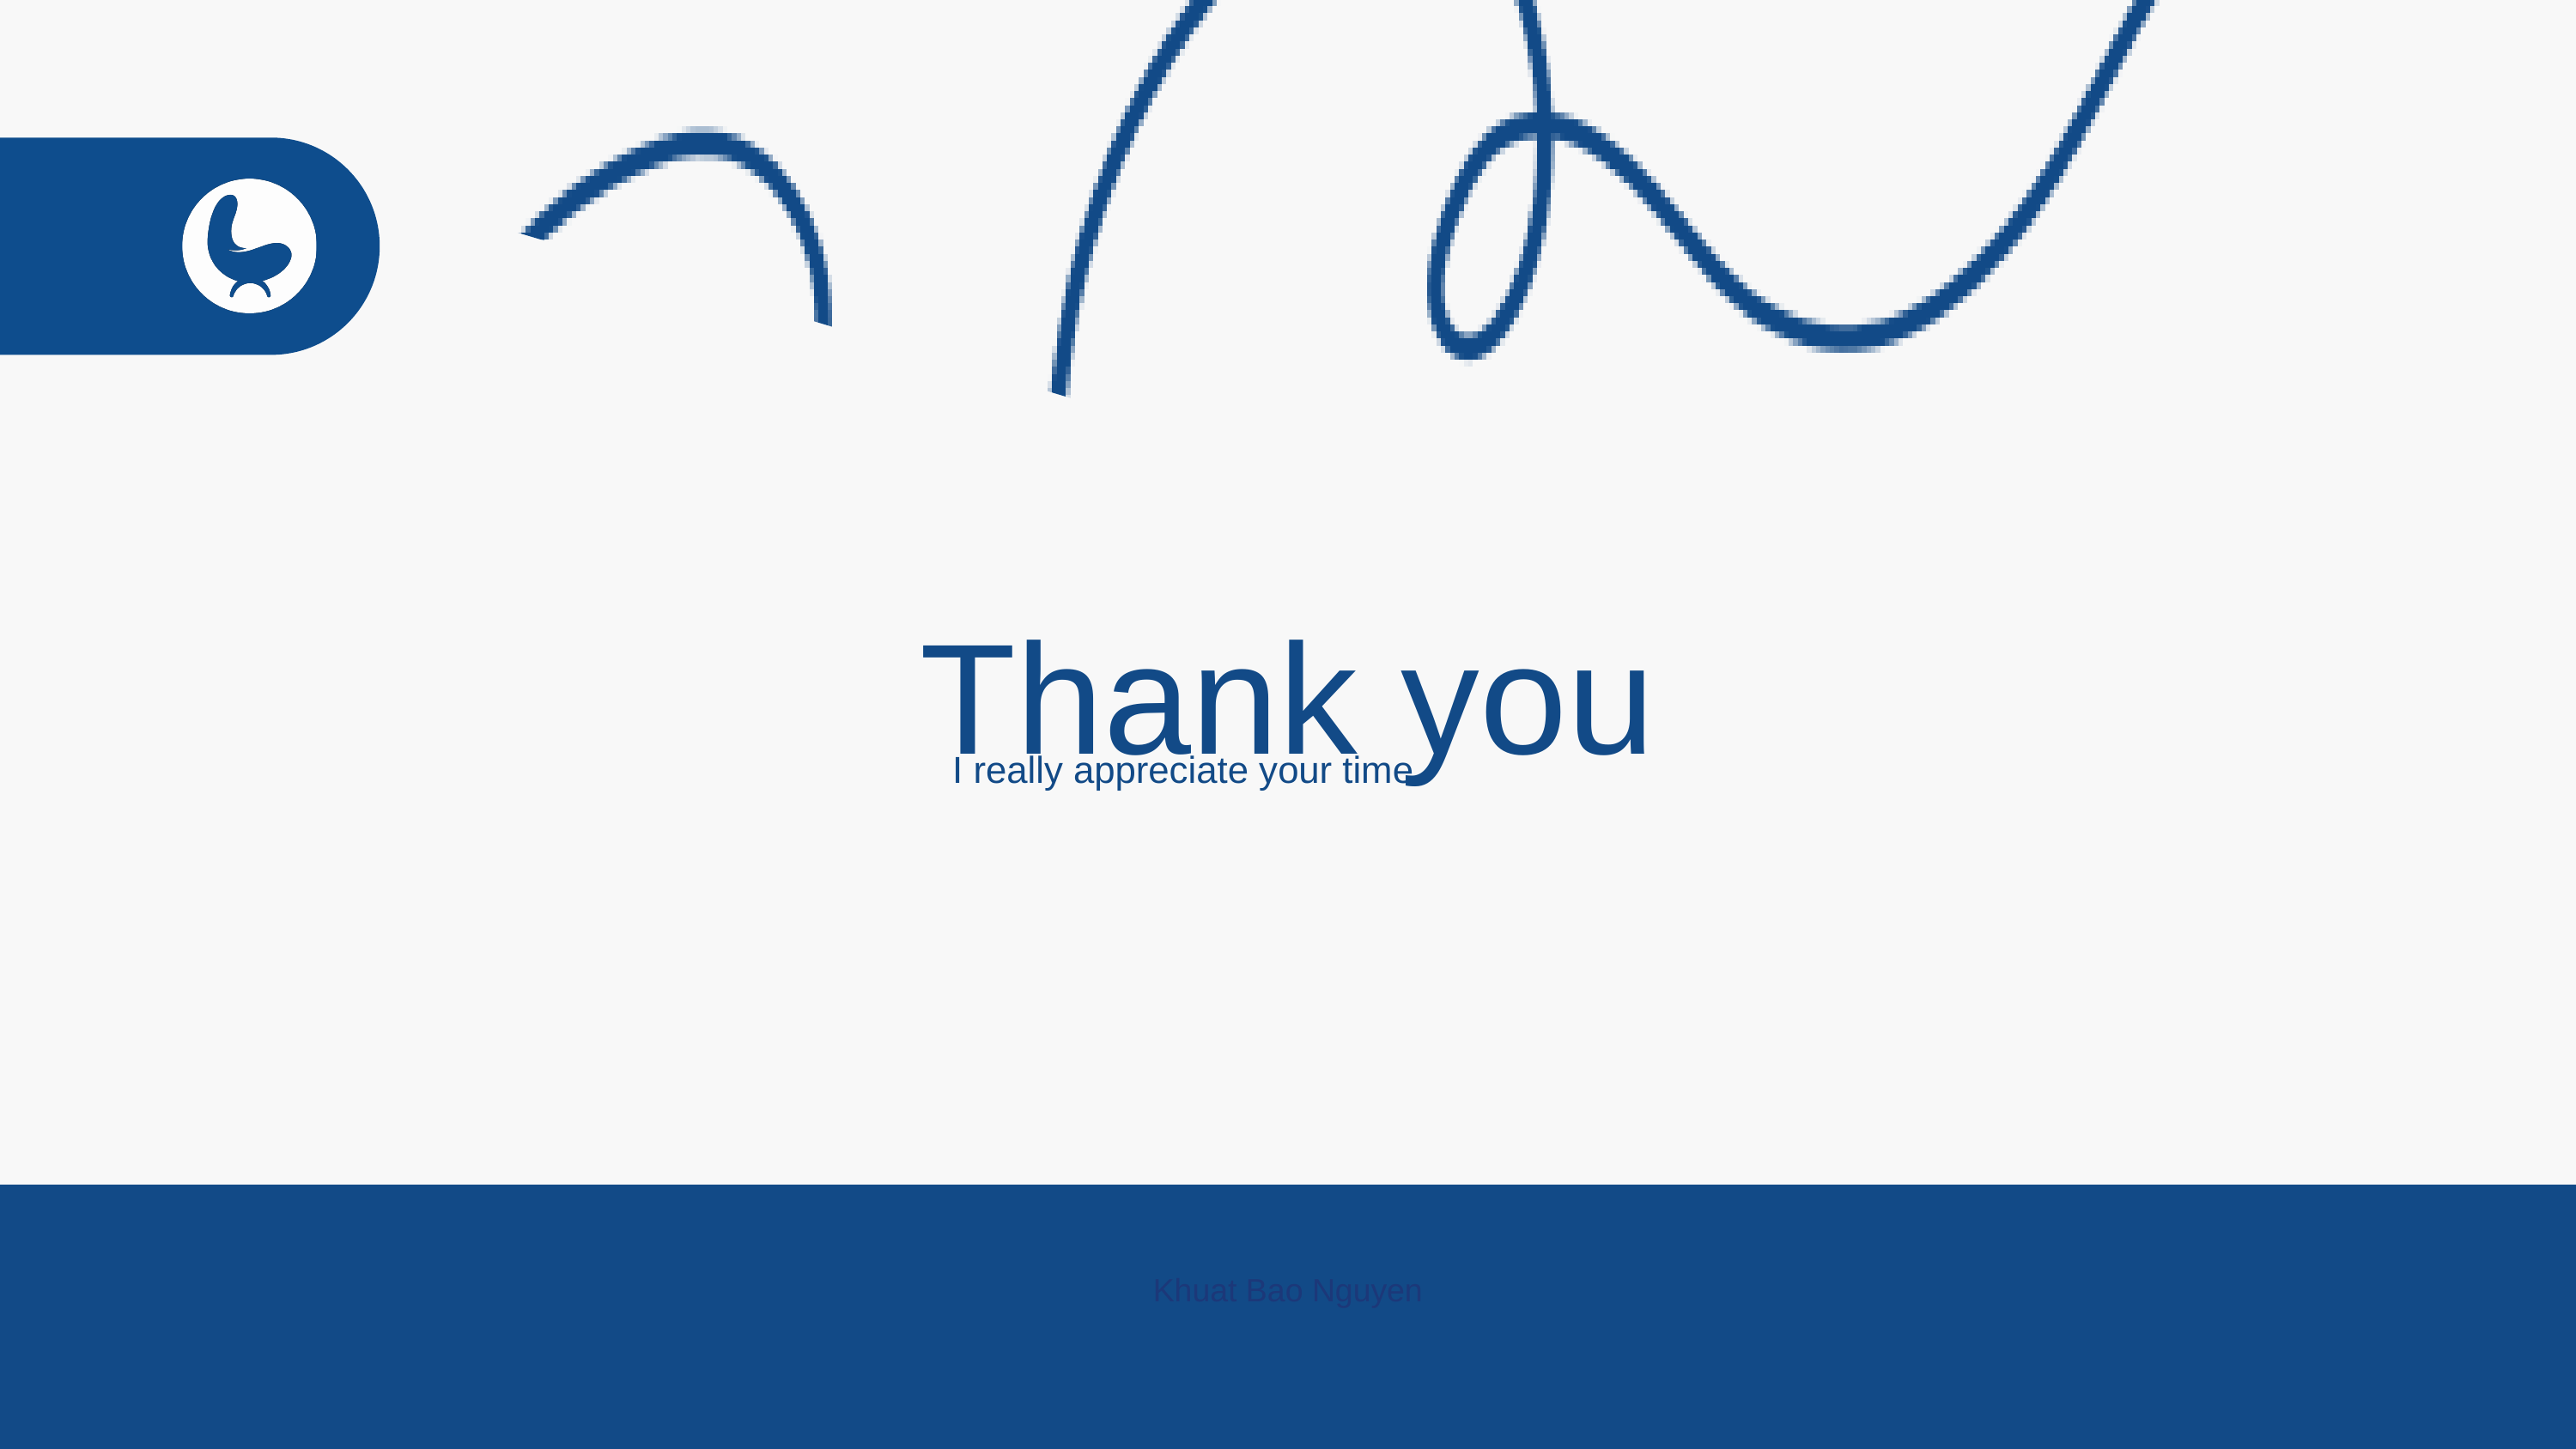

Thank you
I really appreciate your time.
Khuat Bao Nguyen